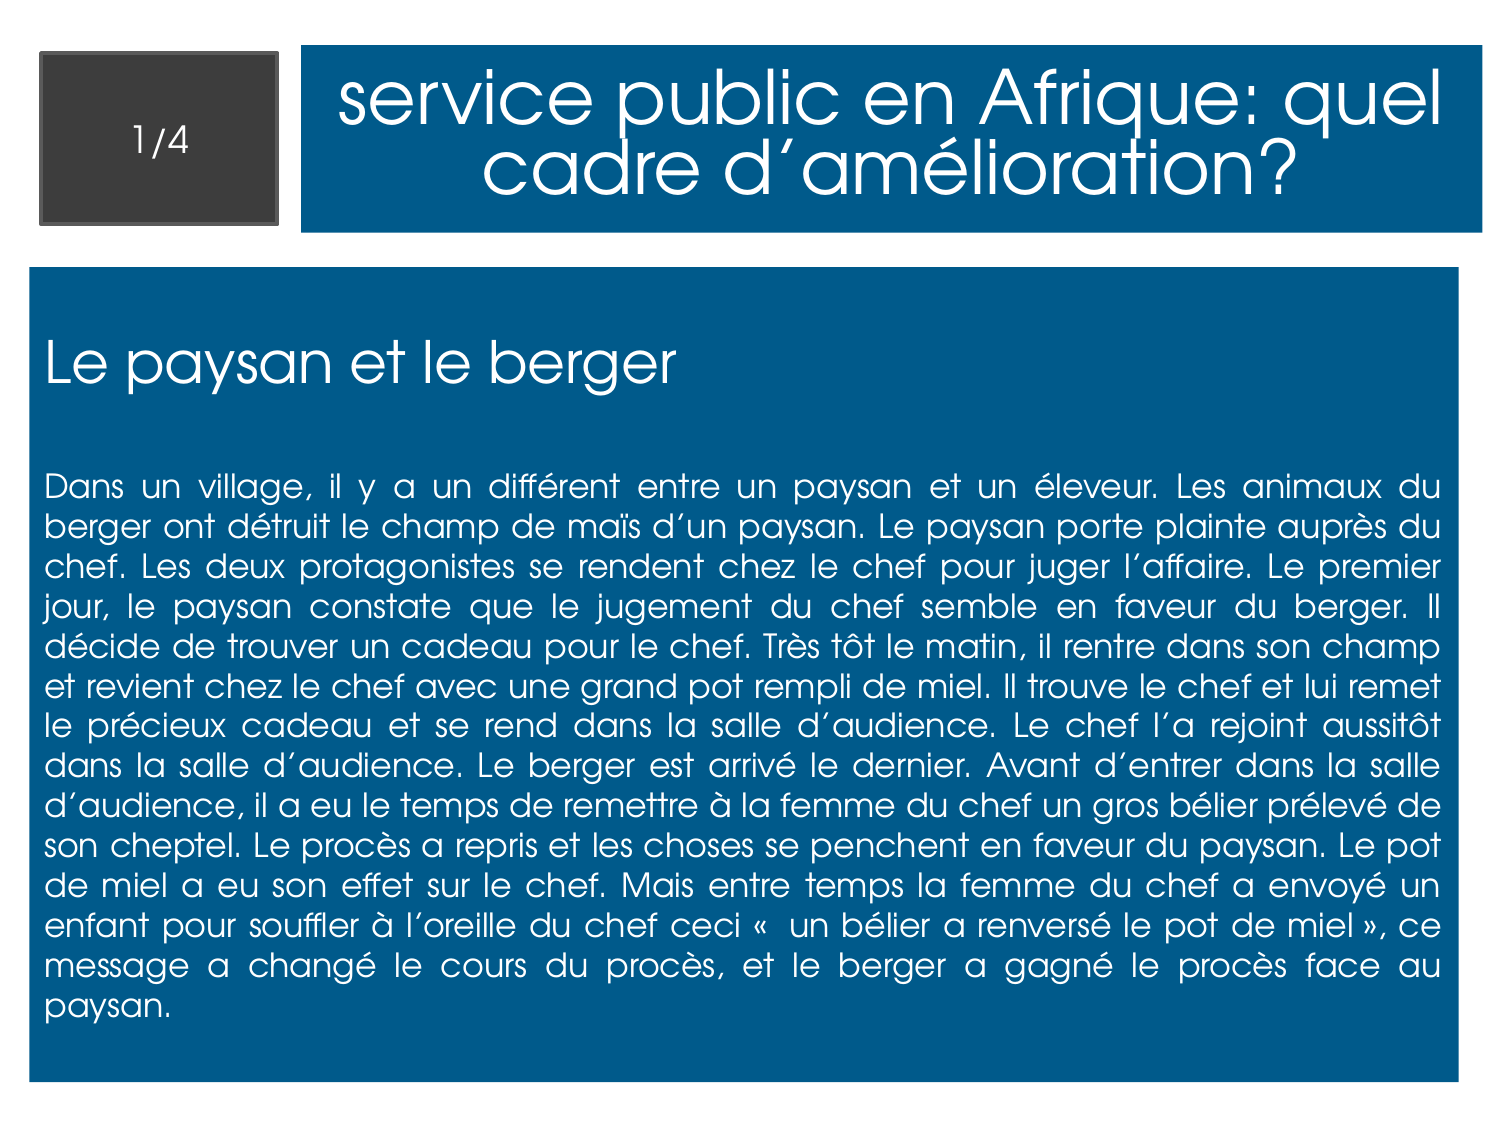

# service public en Afrique: quel cadre d’amélioration?
1/4

Le paysan et le berger
Dans un village, il y a un différent entre un paysan et un éleveur. Les animaux du berger ont détruit le champ de maïs d’un paysan. Le paysan porte plainte auprès du chef. Les deux protagonistes se rendent chez le chef pour juger l’affaire. Le premier jour, le paysan constate que le jugement du chef semble en faveur du berger. Il décide de trouver un cadeau pour le chef. Très tôt le matin, il rentre dans son champ et revient chez le chef avec une grand pot rempli de miel. Il trouve le chef et lui remet le précieux cadeau et se rend dans la salle d’audience. Le chef l’a rejoint aussitôt dans la salle d’audience. Le berger est arrivé le dernier. Avant d’entrer dans la salle d’audience, il a eu le temps de remettre à la femme du chef un gros bélier prélevé de son cheptel. Le procès a repris et les choses se penchent en faveur du paysan. Le pot de miel a eu son effet sur le chef. Mais entre temps la femme du chef a envoyé un enfant pour souffler à l’oreille du chef ceci «  un bélier a renversé le pot de miel », ce message a changé le cours du procès, et le berger a gagné le procès face au paysan.
Partie 1
Partie 2
Partie 3
Partie 4
Partie 5
Partie 6
Partie 7